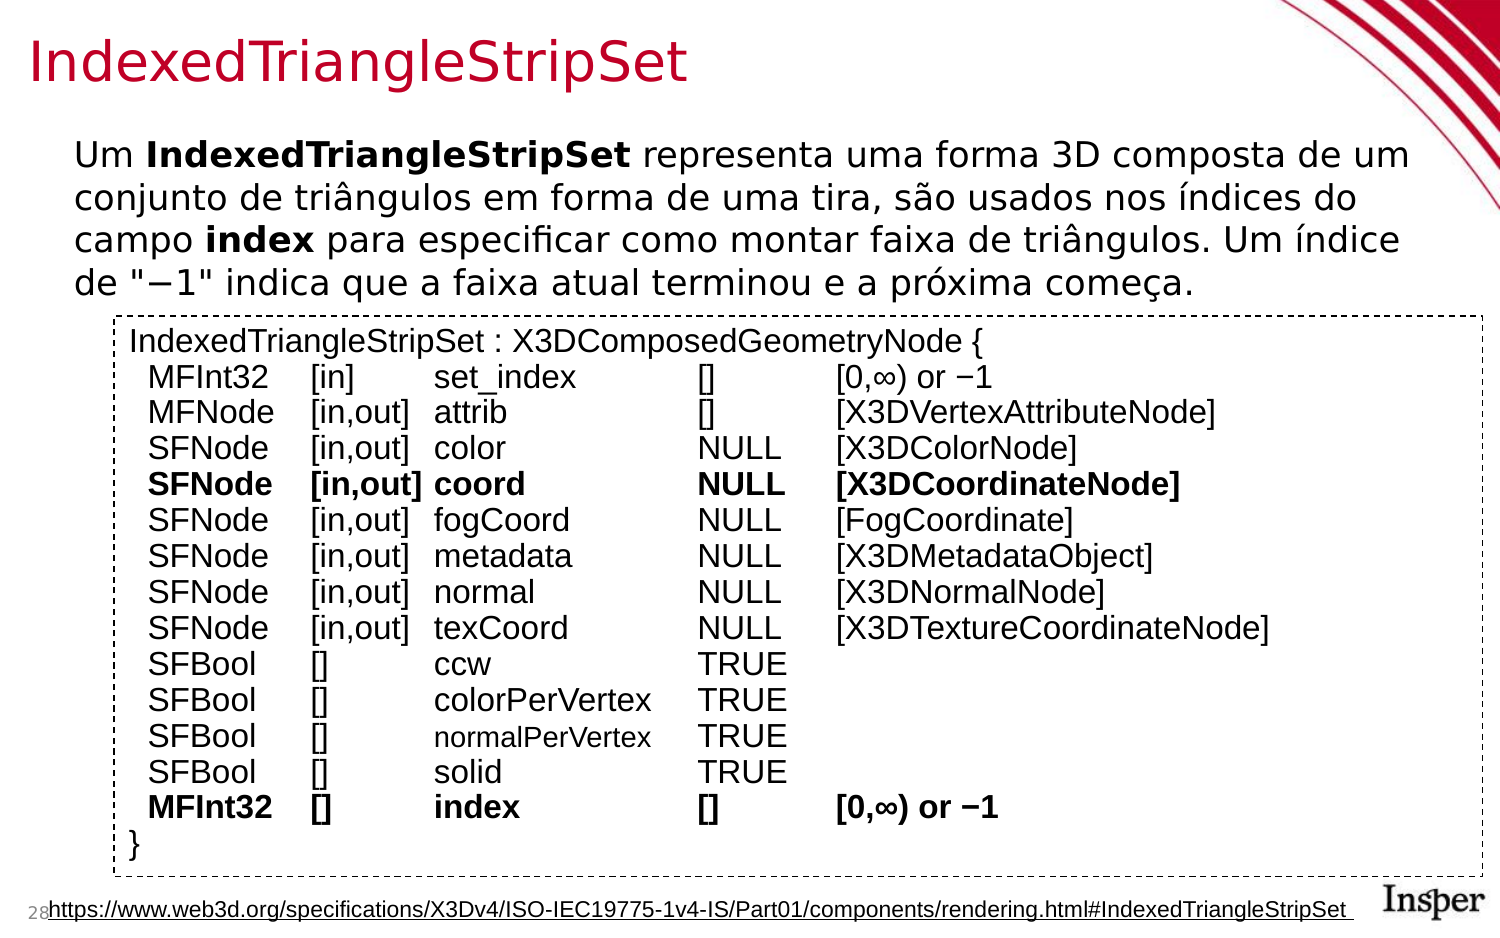

# IndexedTriangleStripSet
Um IndexedTriangleStripSet representa uma forma 3D composta de um conjunto de triângulos em forma de uma tira, são usados nos índices do campo index para especificar como montar faixa de triângulos. Um índice de "−1" indica que a faixa atual terminou e a próxima começa.
IndexedTriangleStripSet : X3DComposedGeometryNode {
  MFInt32 	[in]     	set_index   	[]   	[0,∞) or −1
  MFNode	[in,out] 	attrib      	[]   	[X3DVertexAttributeNode]
  SFNode	[in,out] 	color           	NULL 	[X3DColorNode]
  SFNode 	[in,out] 	coord           	NULL 	[X3DCoordinateNode]
  SFNode 	[in,out] 	fogCoord        	NULL 	[FogCoordinate]
  SFNode 	[in,out] 	metadata       	NULL 	[X3DMetadataObject]
  SFNode	[in,out] 	normal          	NULL 	[X3DNormalNode]
  SFNode 	[in,out] 	texCoord        	NULL 	[X3DTextureCoordinateNode]
  SFBool  	[]       	ccw             	TRUE
  SFBool  	[]       	colorPerVertex	TRUE
  SFBool  	[]       	normalPerVertex	TRUE
  SFBool  	[]       	solid           	TRUE
  MFInt32 	[]       	index           	[]   	[0,∞) or −1
}
https://www.web3d.org/specifications/X3Dv4/ISO-IEC19775-1v4-IS/Part01/components/rendering.html#IndexedTriangleStripSet
28